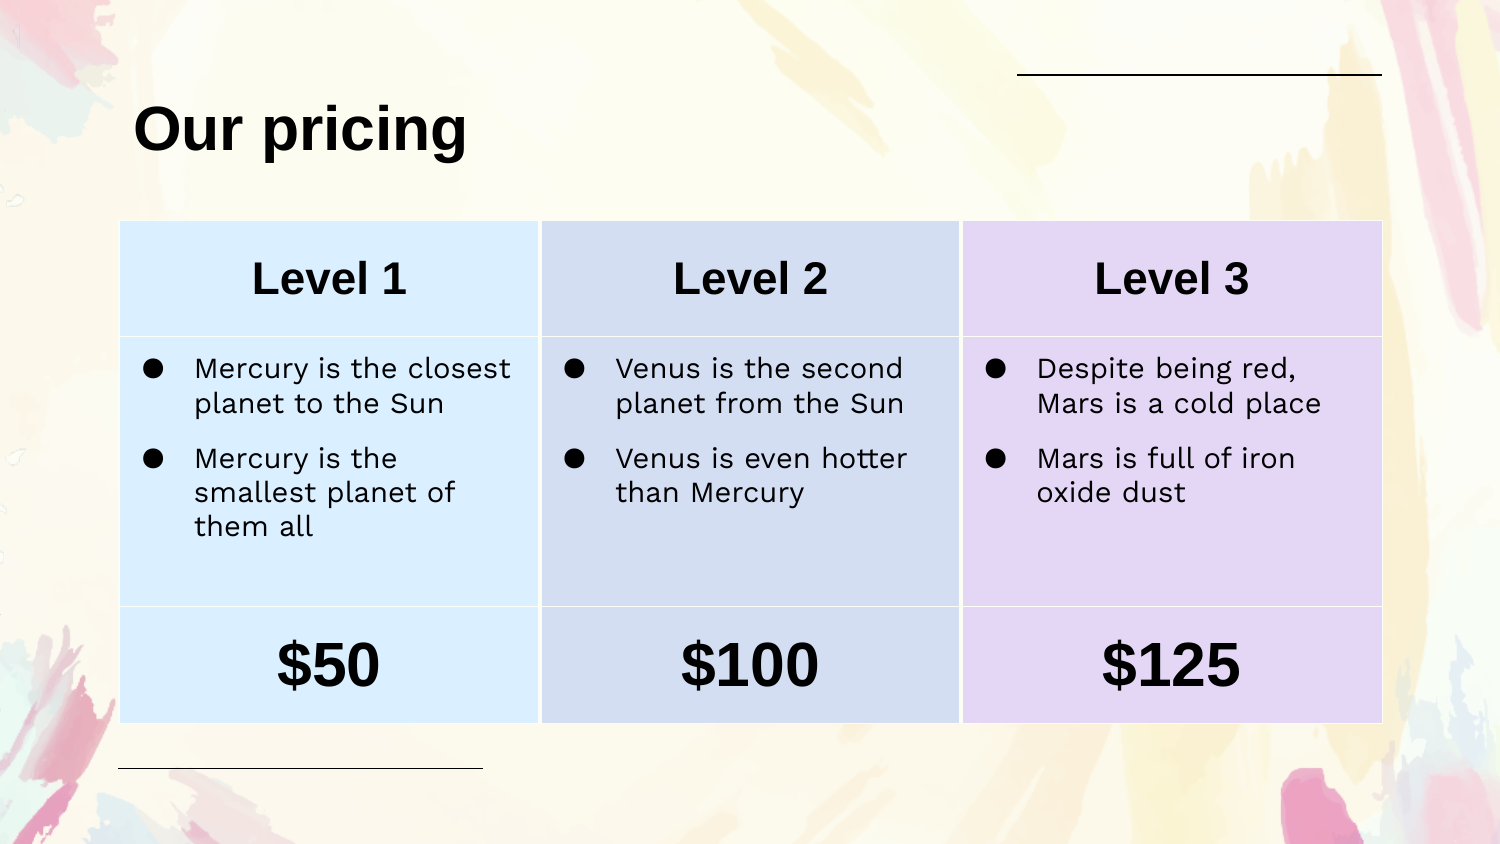

# Our pricing
| Level 1 | Level 2 | Level 3 |
| --- | --- | --- |
| Mercury is the closest planet to the Sun Mercury is the smallest planet of them all | Venus is the second planet from the Sun Venus is even hotter than Mercury | Despite being red, Mars is a cold place Mars is full of iron oxide dust |
| $50 | $100 | $125 |